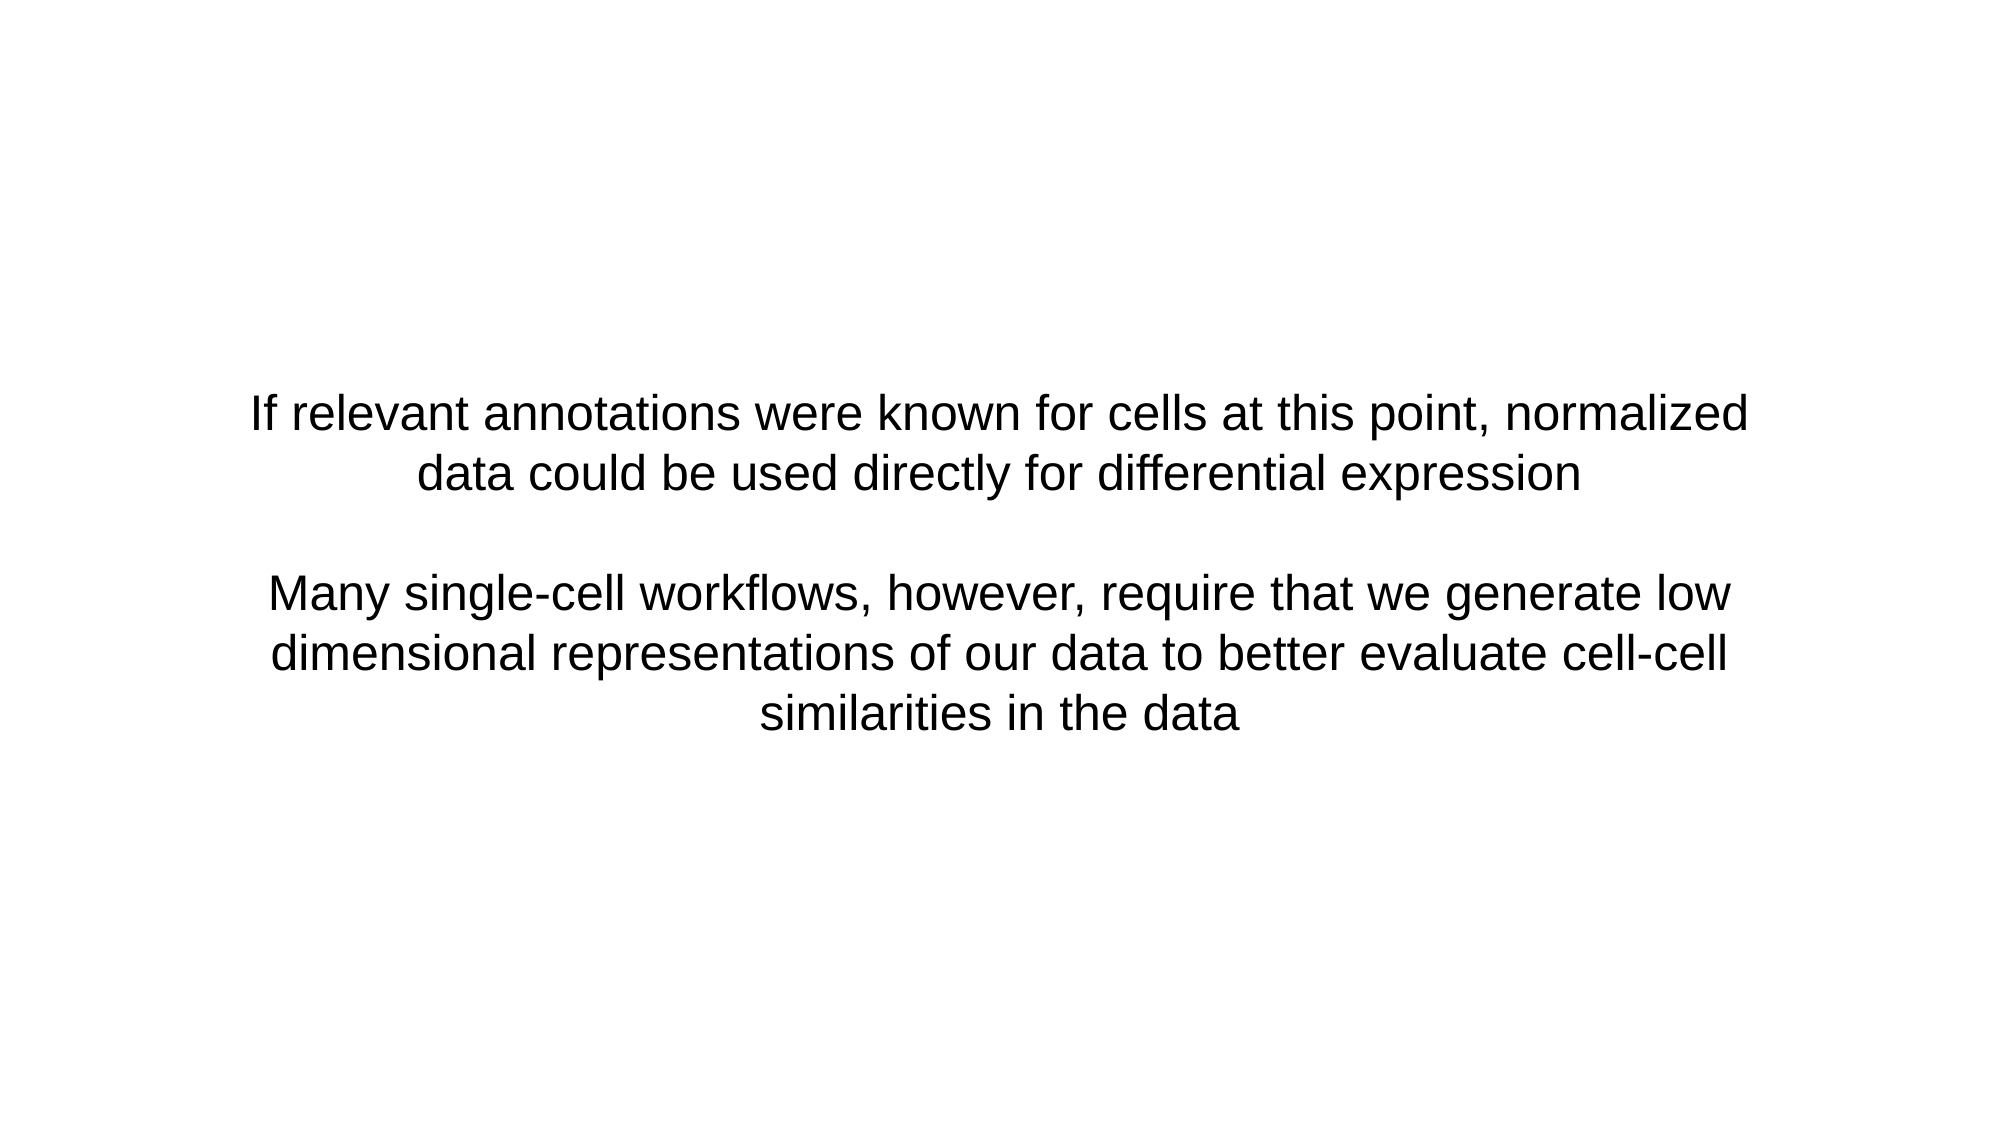

If relevant annotations were known for cells at this point, normalized data could be used directly for differential expression

Many single-cell workflows, however, require that we generate low dimensional representations of our data to better evaluate cell-cell similarities in the data